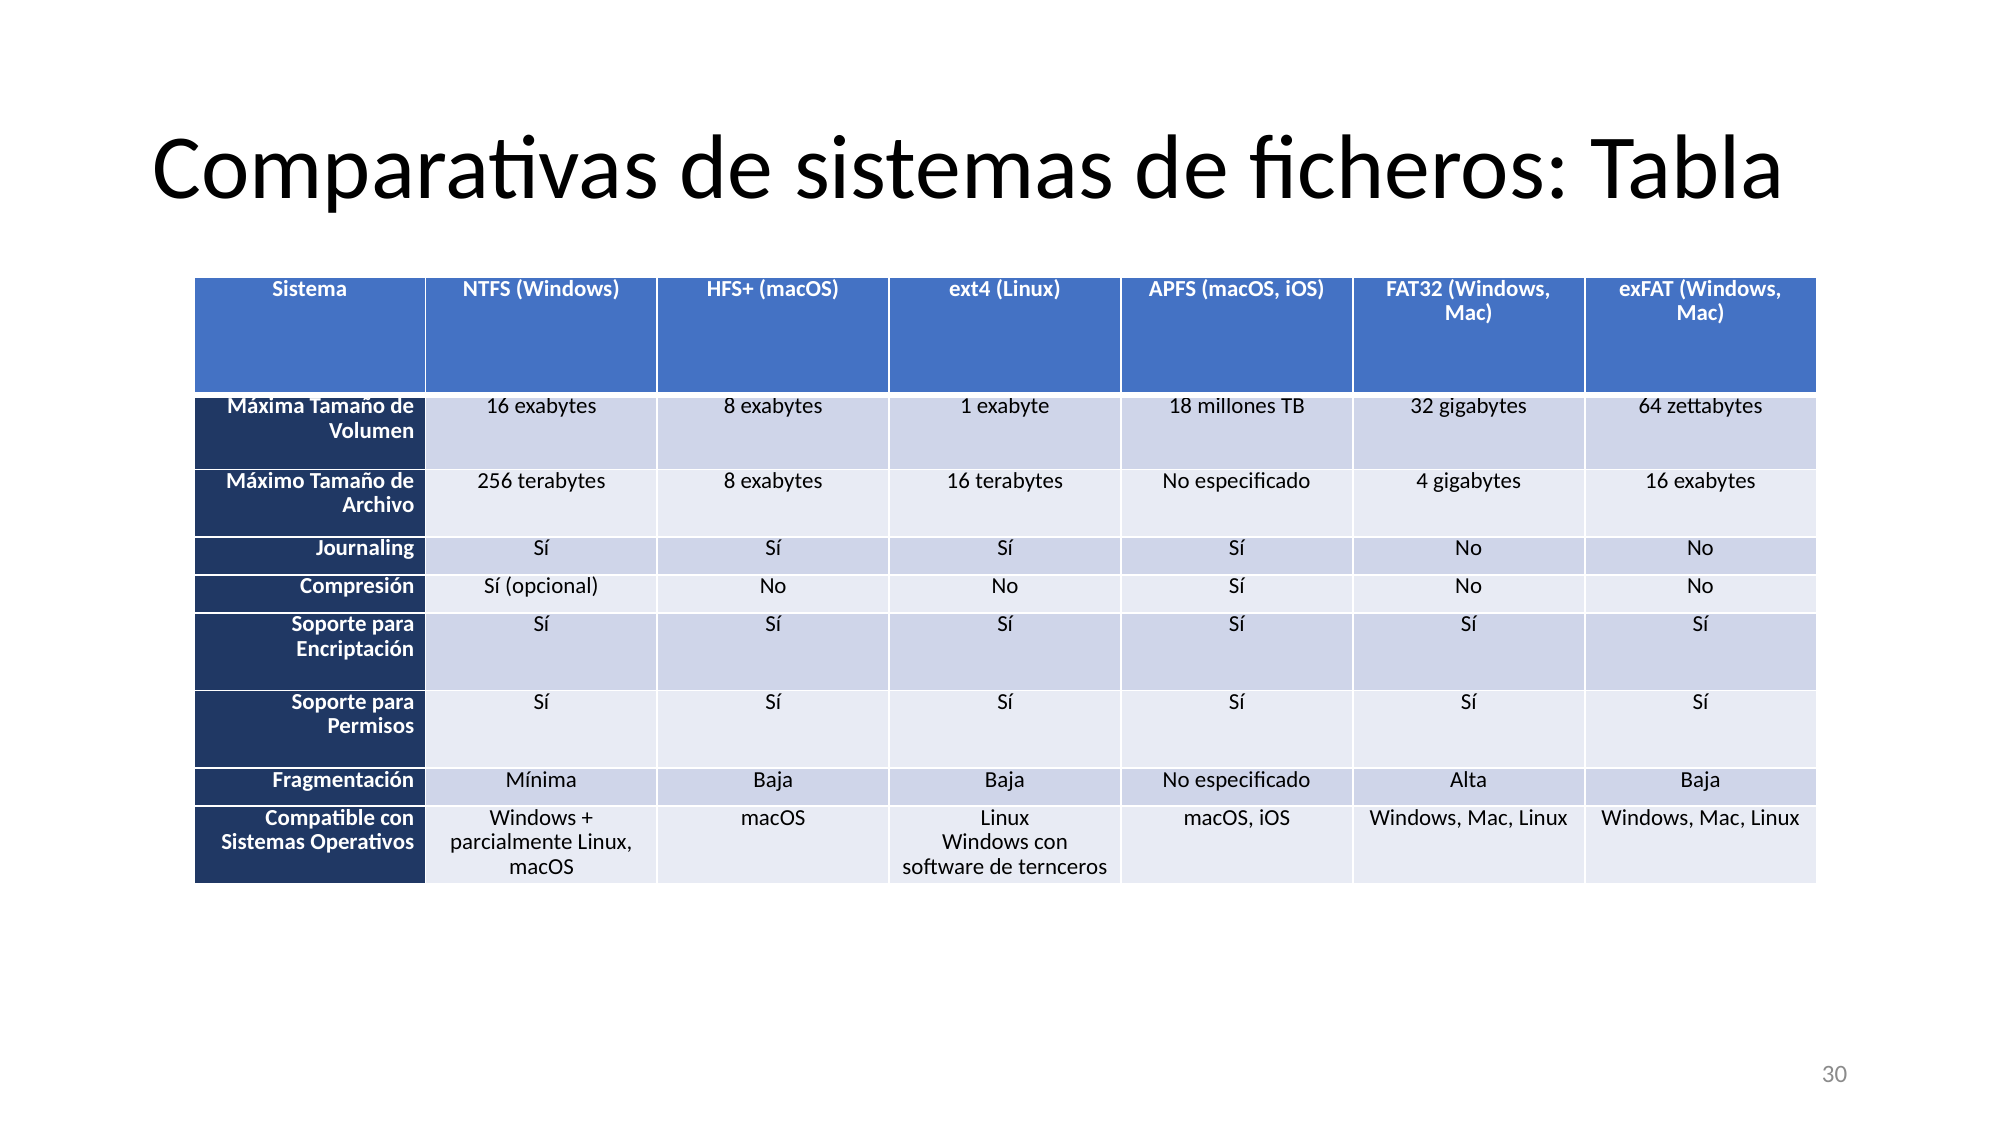

# Comparativas de sistemas de ficheros: Tabla
| Sistema | NTFS (Windows) | HFS+ (macOS) | ext4 (Linux) | APFS (macOS, iOS) | FAT32 (Windows, Mac) | exFAT (Windows, Mac) |
| --- | --- | --- | --- | --- | --- | --- |
| Máxima Tamaño de Volumen | 16 exabytes | 8 exabytes | 1 exabyte | 18 millones TB | 32 gigabytes | 64 zettabytes |
| Máximo Tamaño de Archivo | 256 terabytes | 8 exabytes | 16 terabytes | No especificado | 4 gigabytes | 16 exabytes |
| Journaling | Sí | Sí | Sí | Sí | No | No |
| Compresión | Sí (opcional) | No | No | Sí | No | No |
| Soporte para Encriptación | Sí | Sí | Sí | Sí | Sí | Sí |
| Soporte para Permisos | Sí | Sí | Sí | Sí | Sí | Sí |
| Fragmentación | Mínima | Baja | Baja | No especificado | Alta | Baja |
| Compatible con Sistemas Operativos | Windows + parcialmente Linux, macOS | macOS | Linux Windows con software de ternceros | macOS, iOS | Windows, Mac, Linux | Windows, Mac, Linux |
30